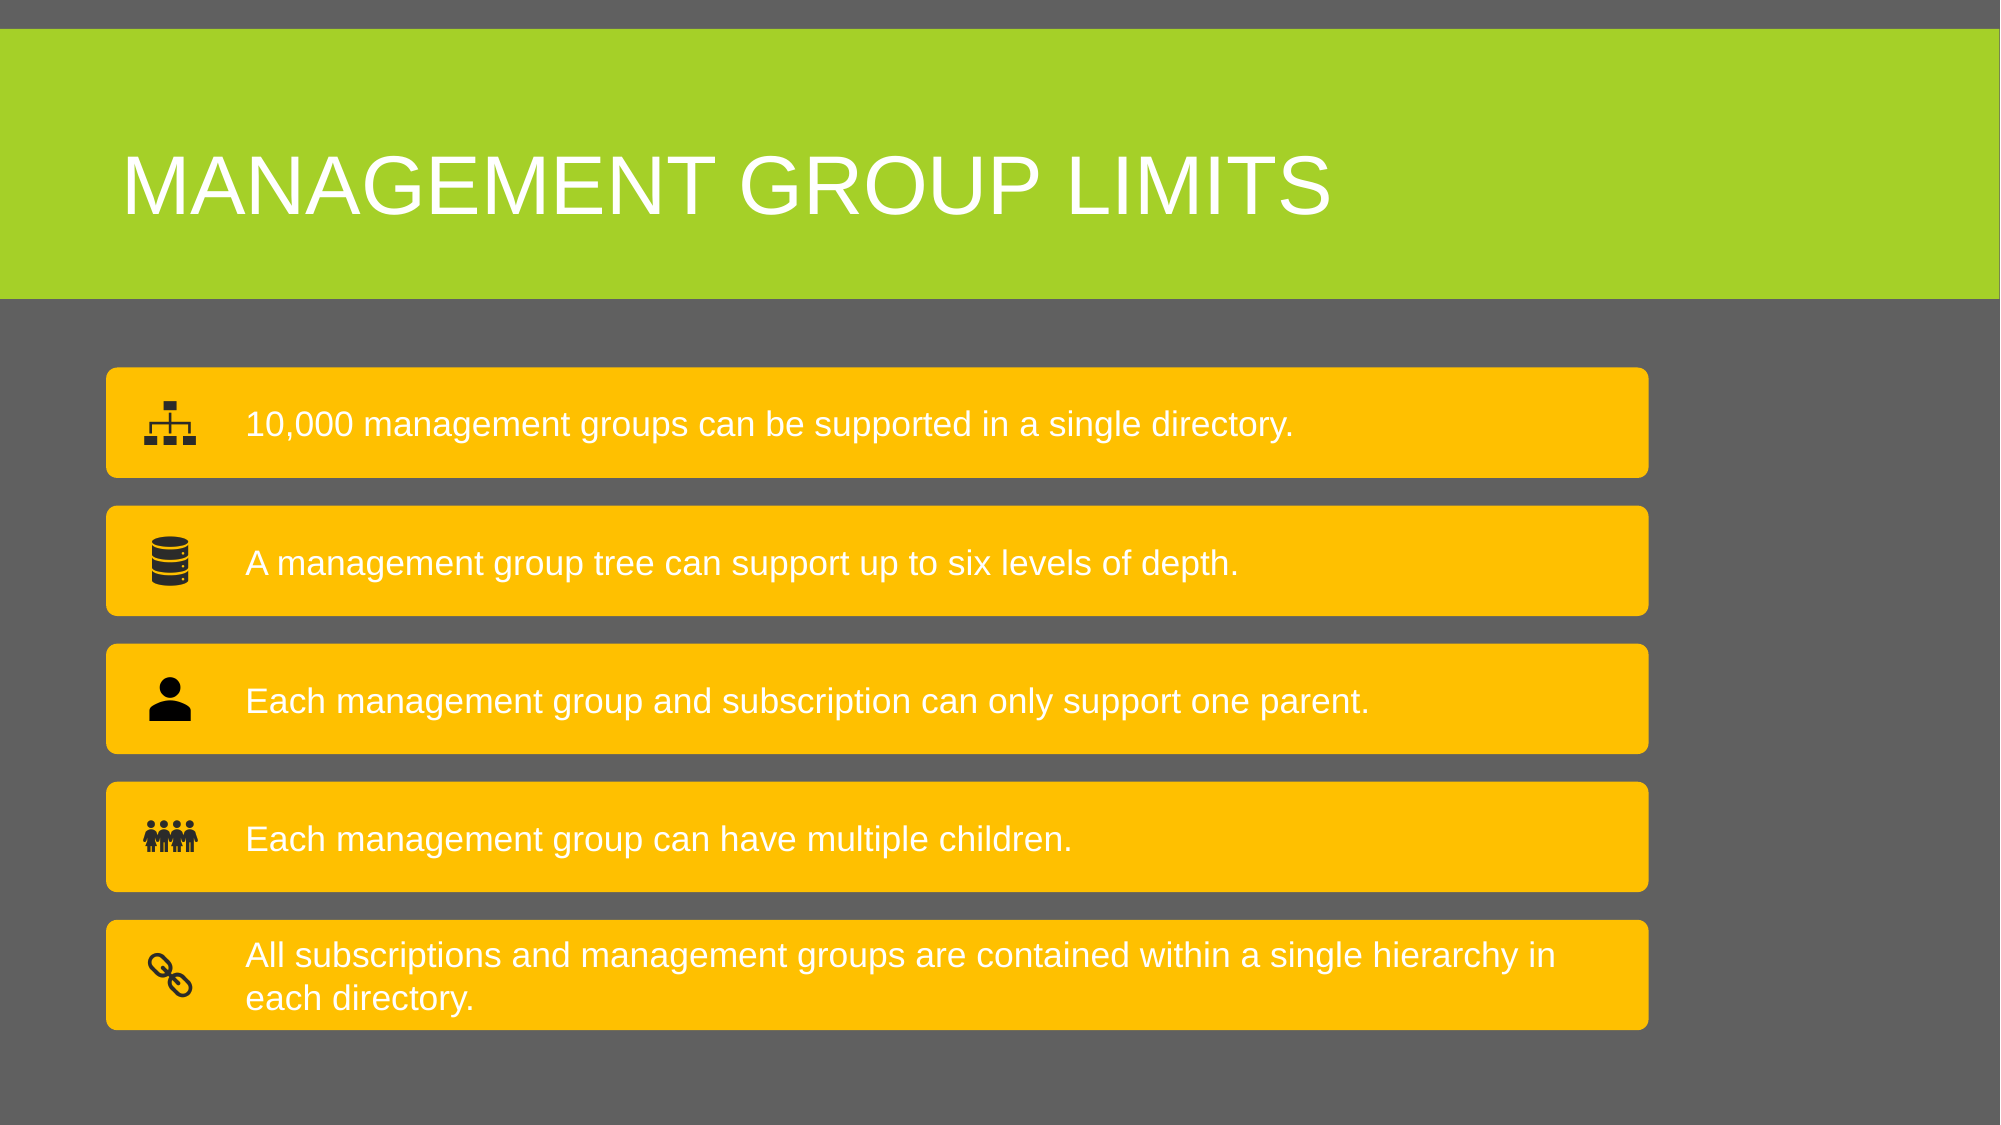

# Management Group Limits
10,000 management groups can be supported in a single directory.
A management group tree can support up to six levels of depth.
Each management group and subscription can only support one parent.
Each management group can have multiple children.
All subscriptions and management groups are contained within a single hierarchy in each directory.